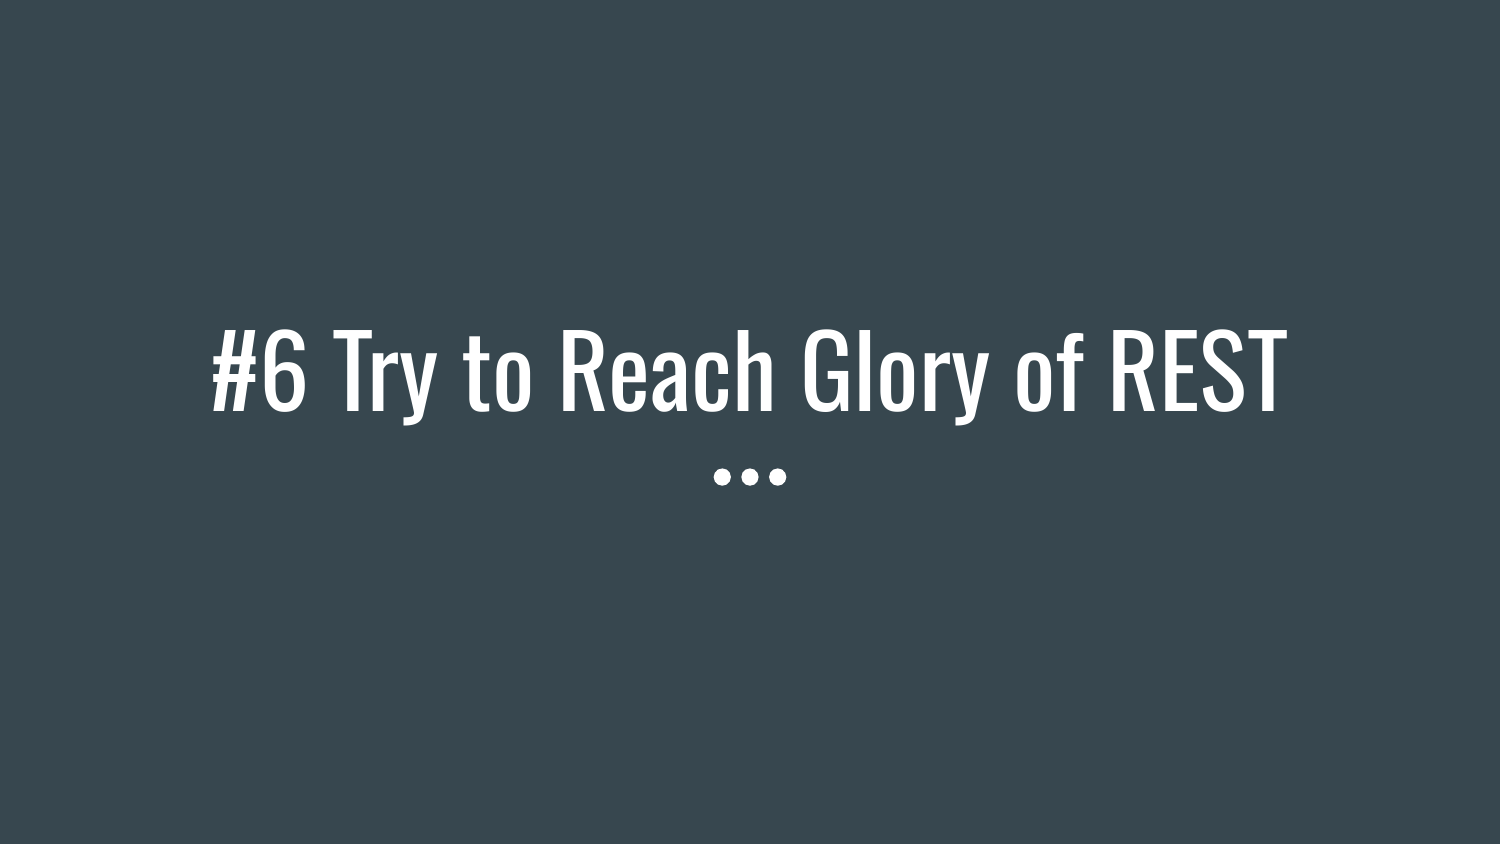

# #6 Try to Reach Glory of REST